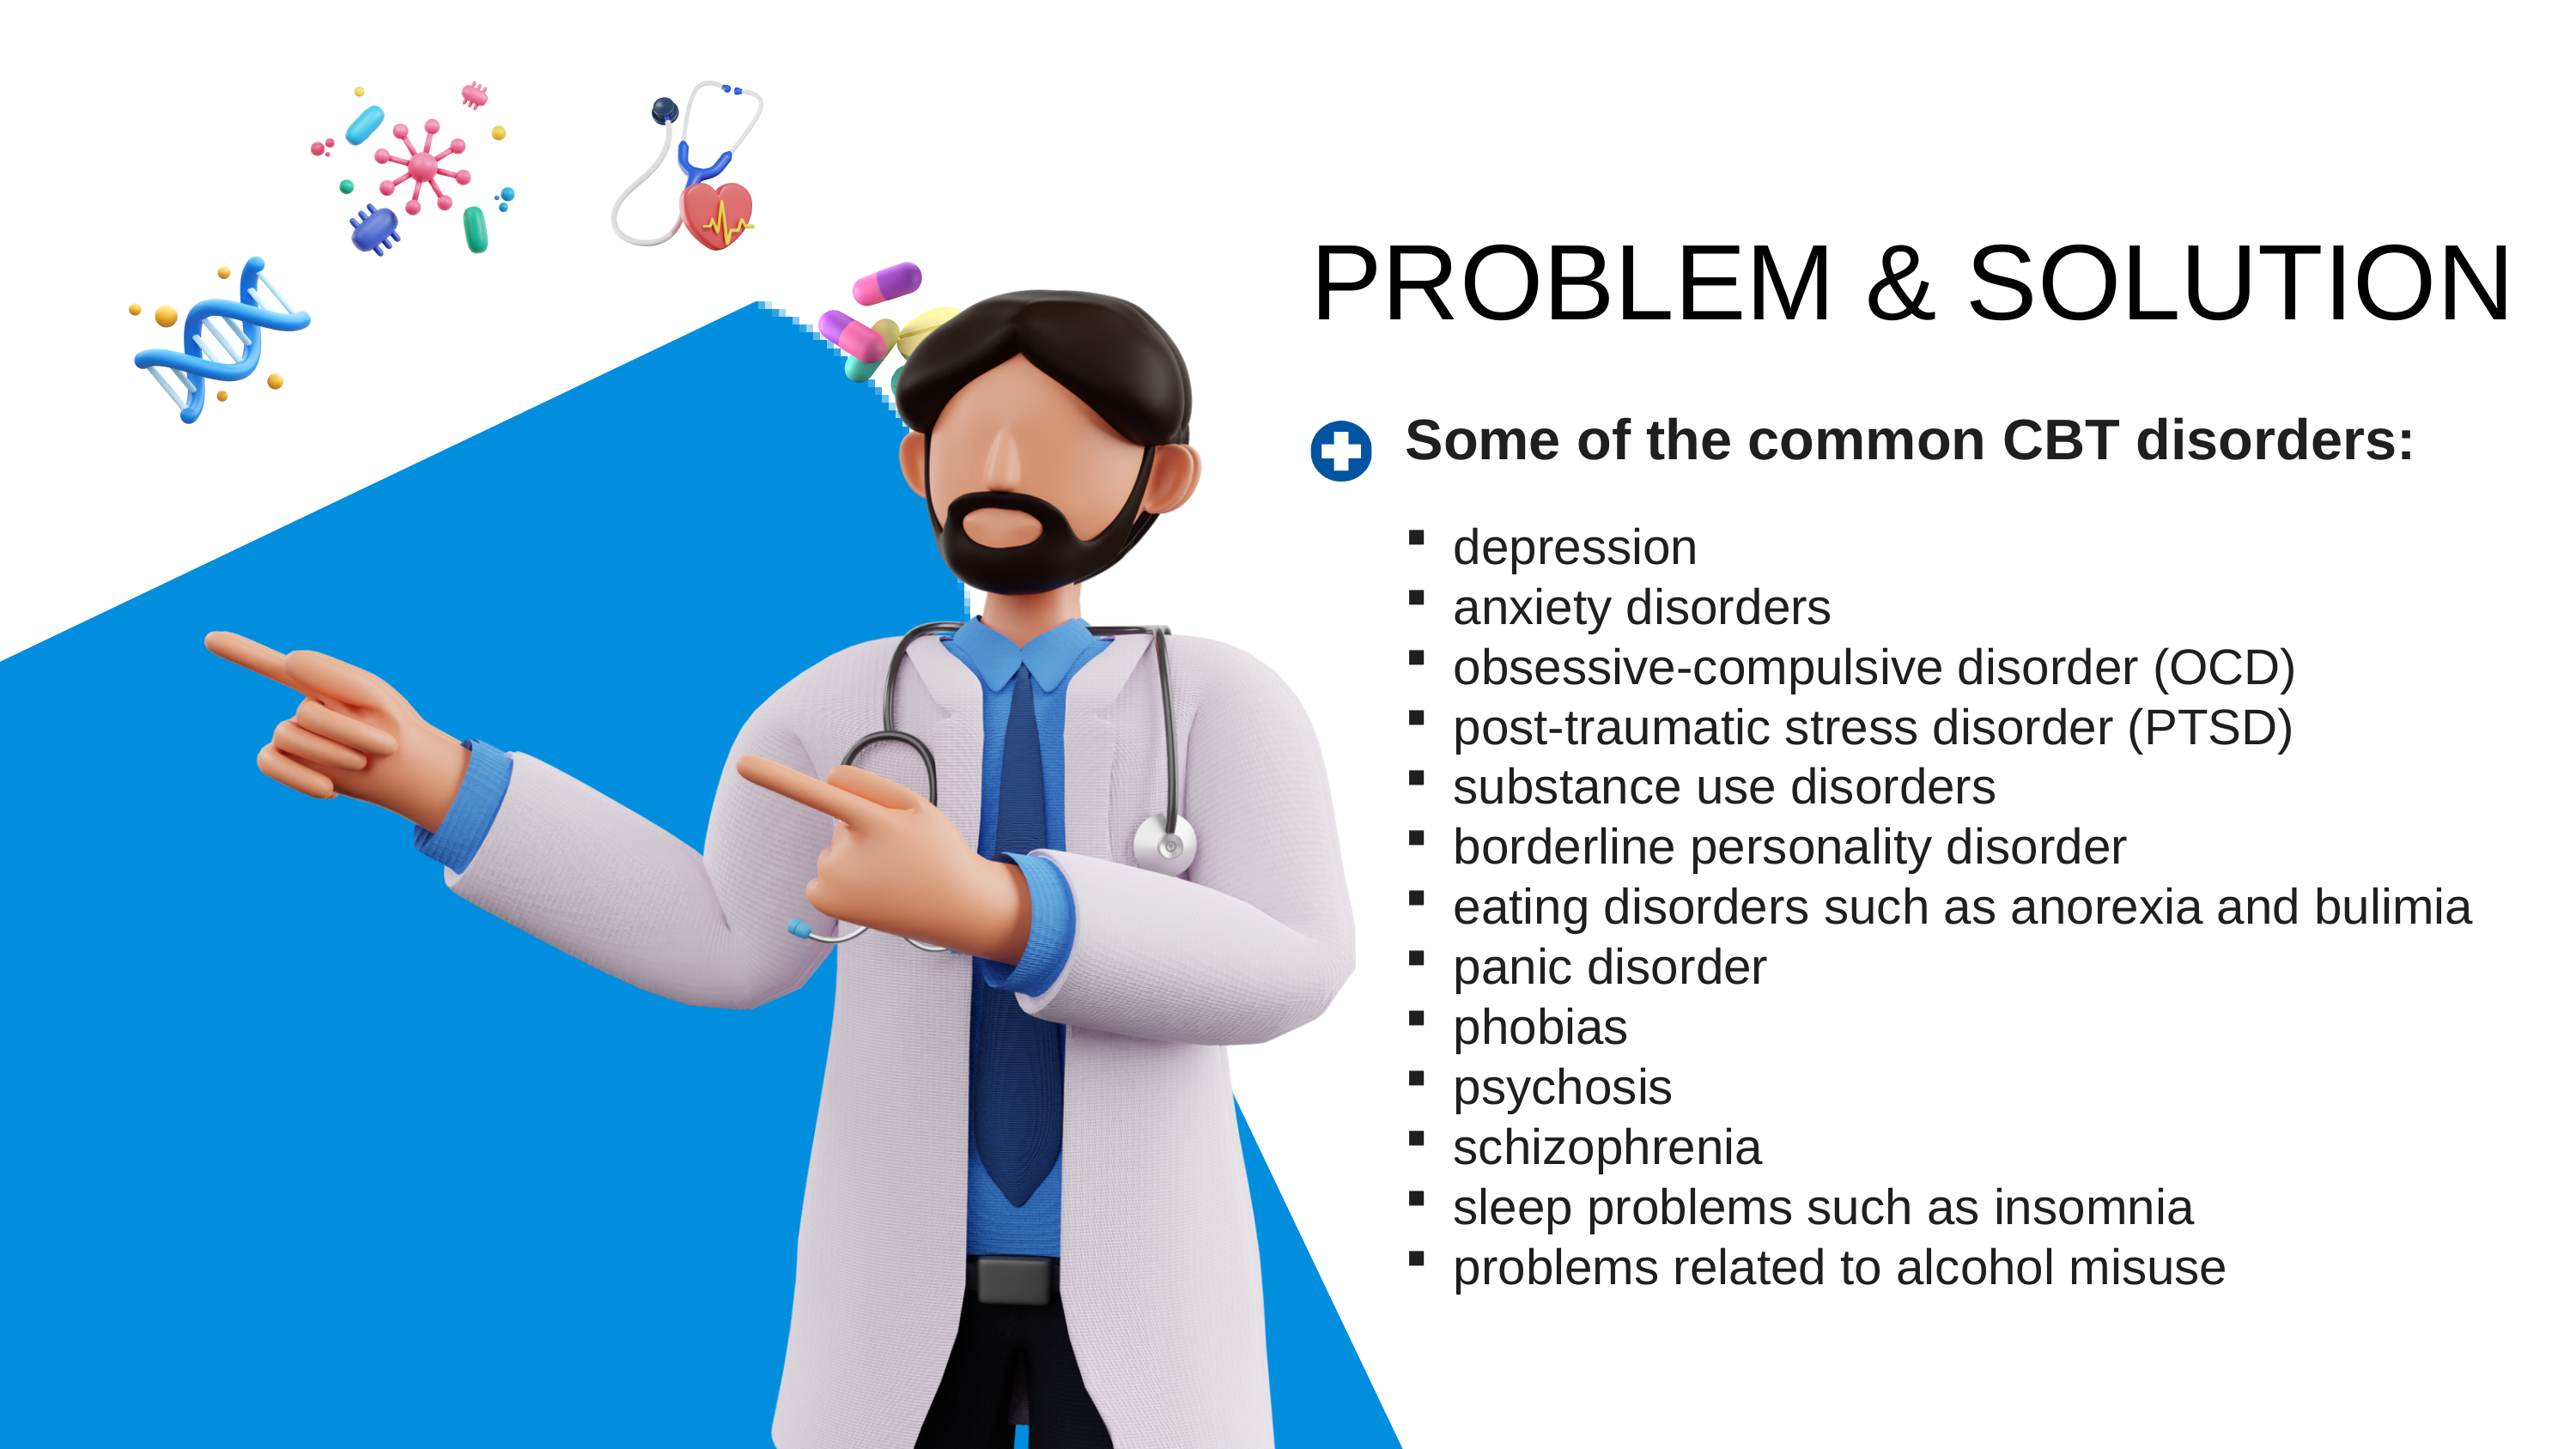

PROBLEM & SOLUTION

Some of the common CBT disorders:

depression
anxiety disorders
obsessive-compulsive disorder (OCD)
post-traumatic stress disorder (PTSD)
substance use disorders
borderline personality disorder
eating disorders such as anorexia and bulimia
panic disorder
phobias
psychosis
schizophrenia
sleep problems such as insomnia
problems related to alcohol misuse